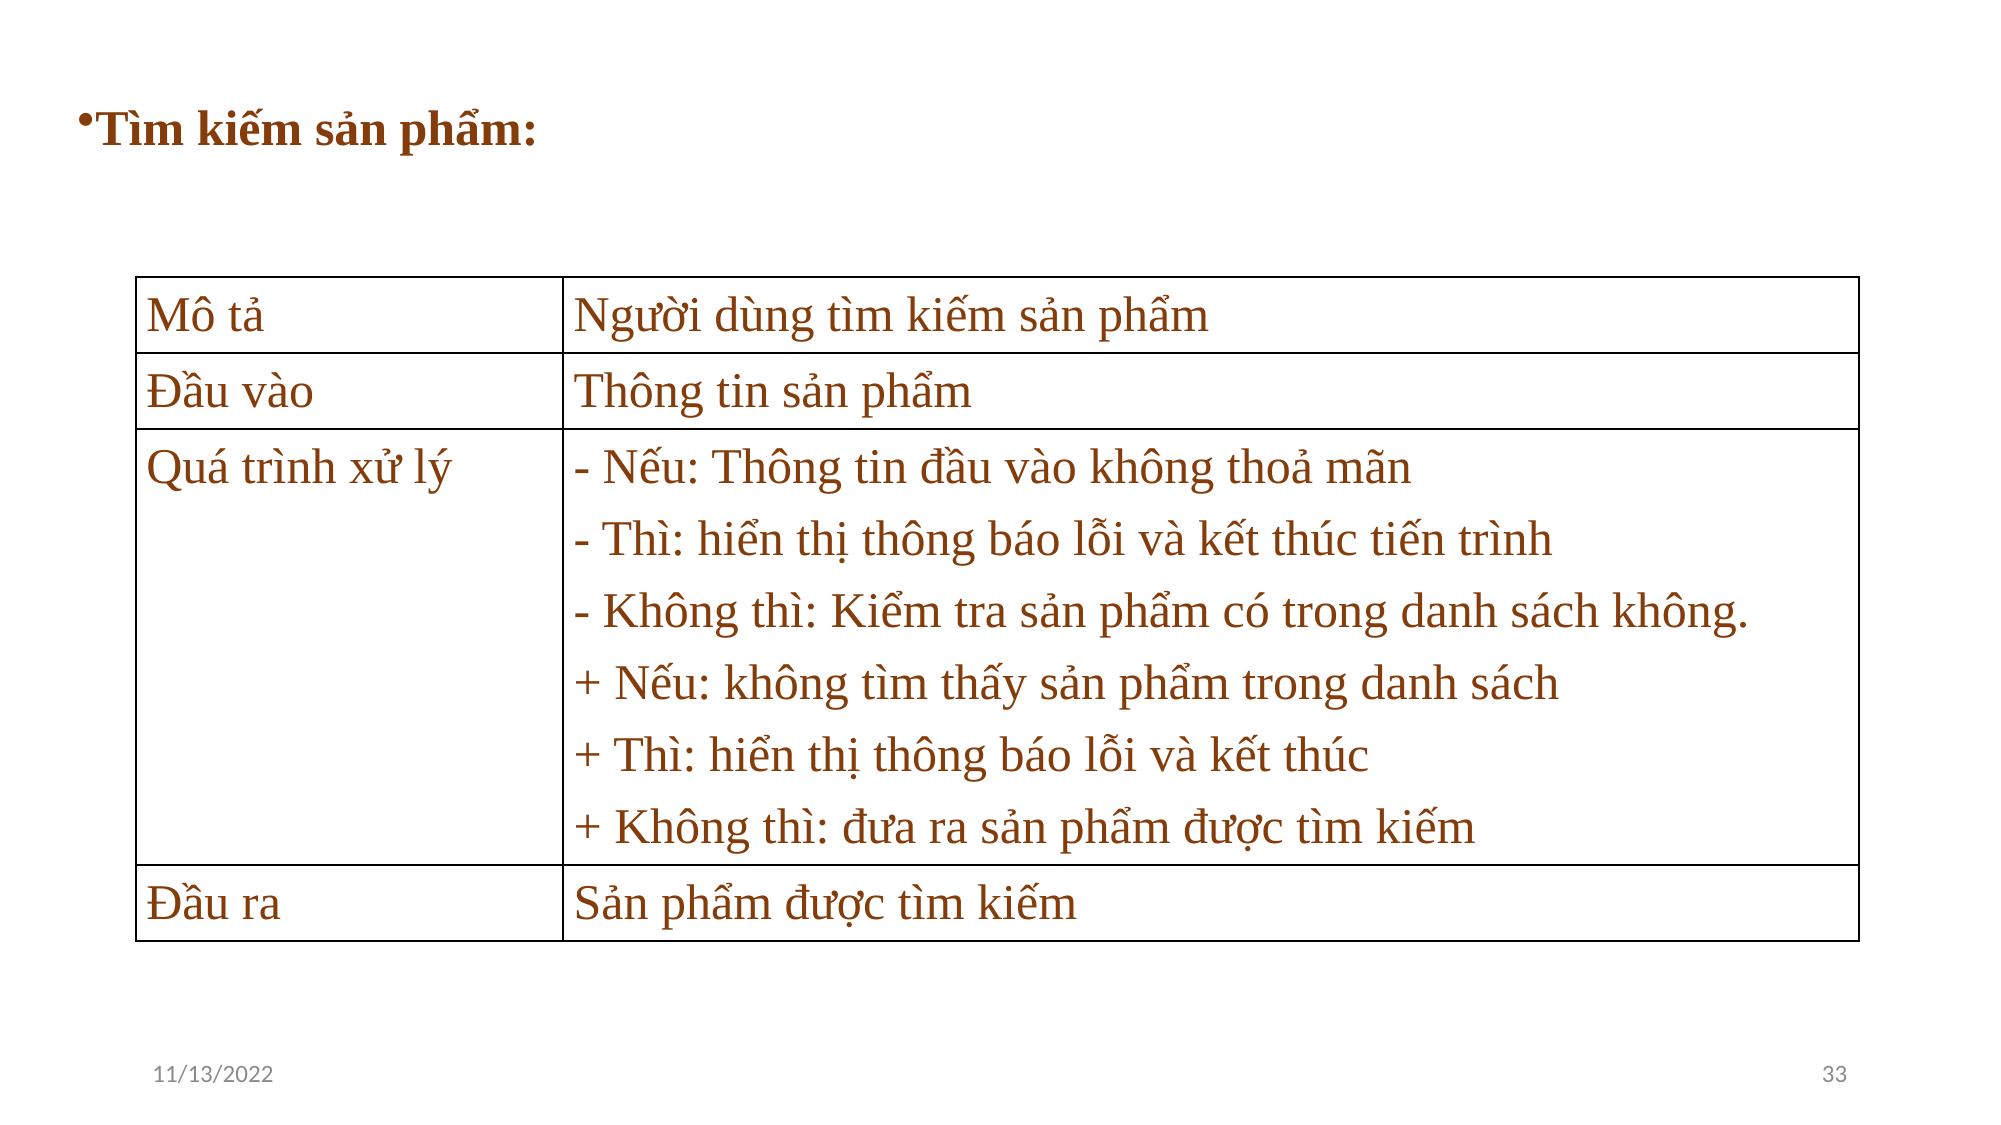

Tìm kiếm sản phẩm:

| Mô tả | Người dùng tìm kiếm sản phẩm |
| --- | --- |
| Đầu vào | Thông tin sản phẩm |
| Quá trình xử lý | - Nếu: Thông tin đầu vào không thoả mãn - Thì: hiển thị thông báo lỗi và kết thúc tiến trình - Không thì: Kiểm tra sản phẩm có trong danh sách không. + Nếu: không tìm thấy sản phẩm trong danh sách + Thì: hiển thị thông báo lỗi và kết thúc + Không thì: đưa ra sản phẩm được tìm kiếm |
| Đầu ra | Sản phẩm được tìm kiếm |
11/13/2022
33